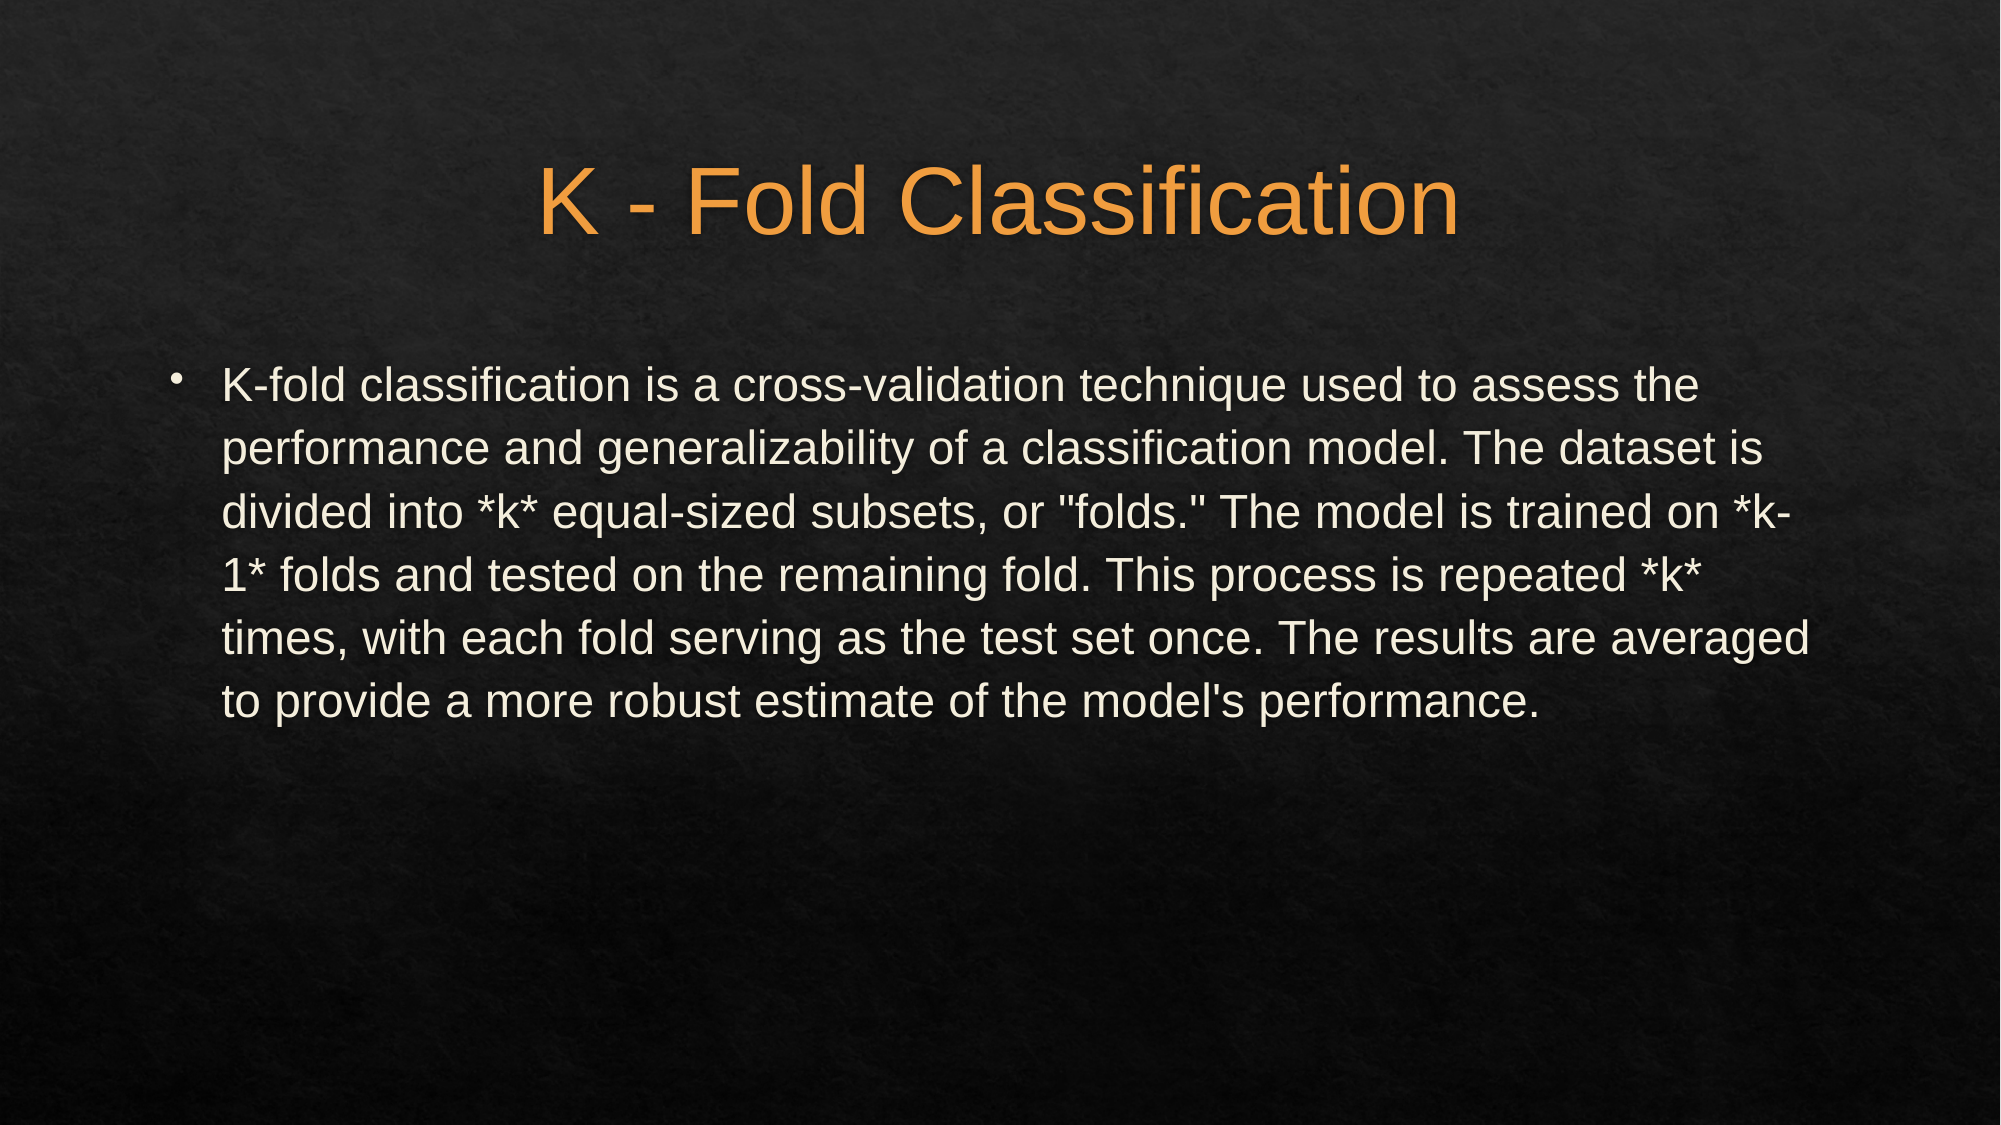

# K - Fold Classification
K-fold classification is a cross-validation technique used to assess the performance and generalizability of a classification model. The dataset is divided into *k* equal-sized subsets, or "folds." The model is trained on *k-1* folds and tested on the remaining fold. This process is repeated *k* times, with each fold serving as the test set once. The results are averaged to provide a more robust estimate of the model's performance.